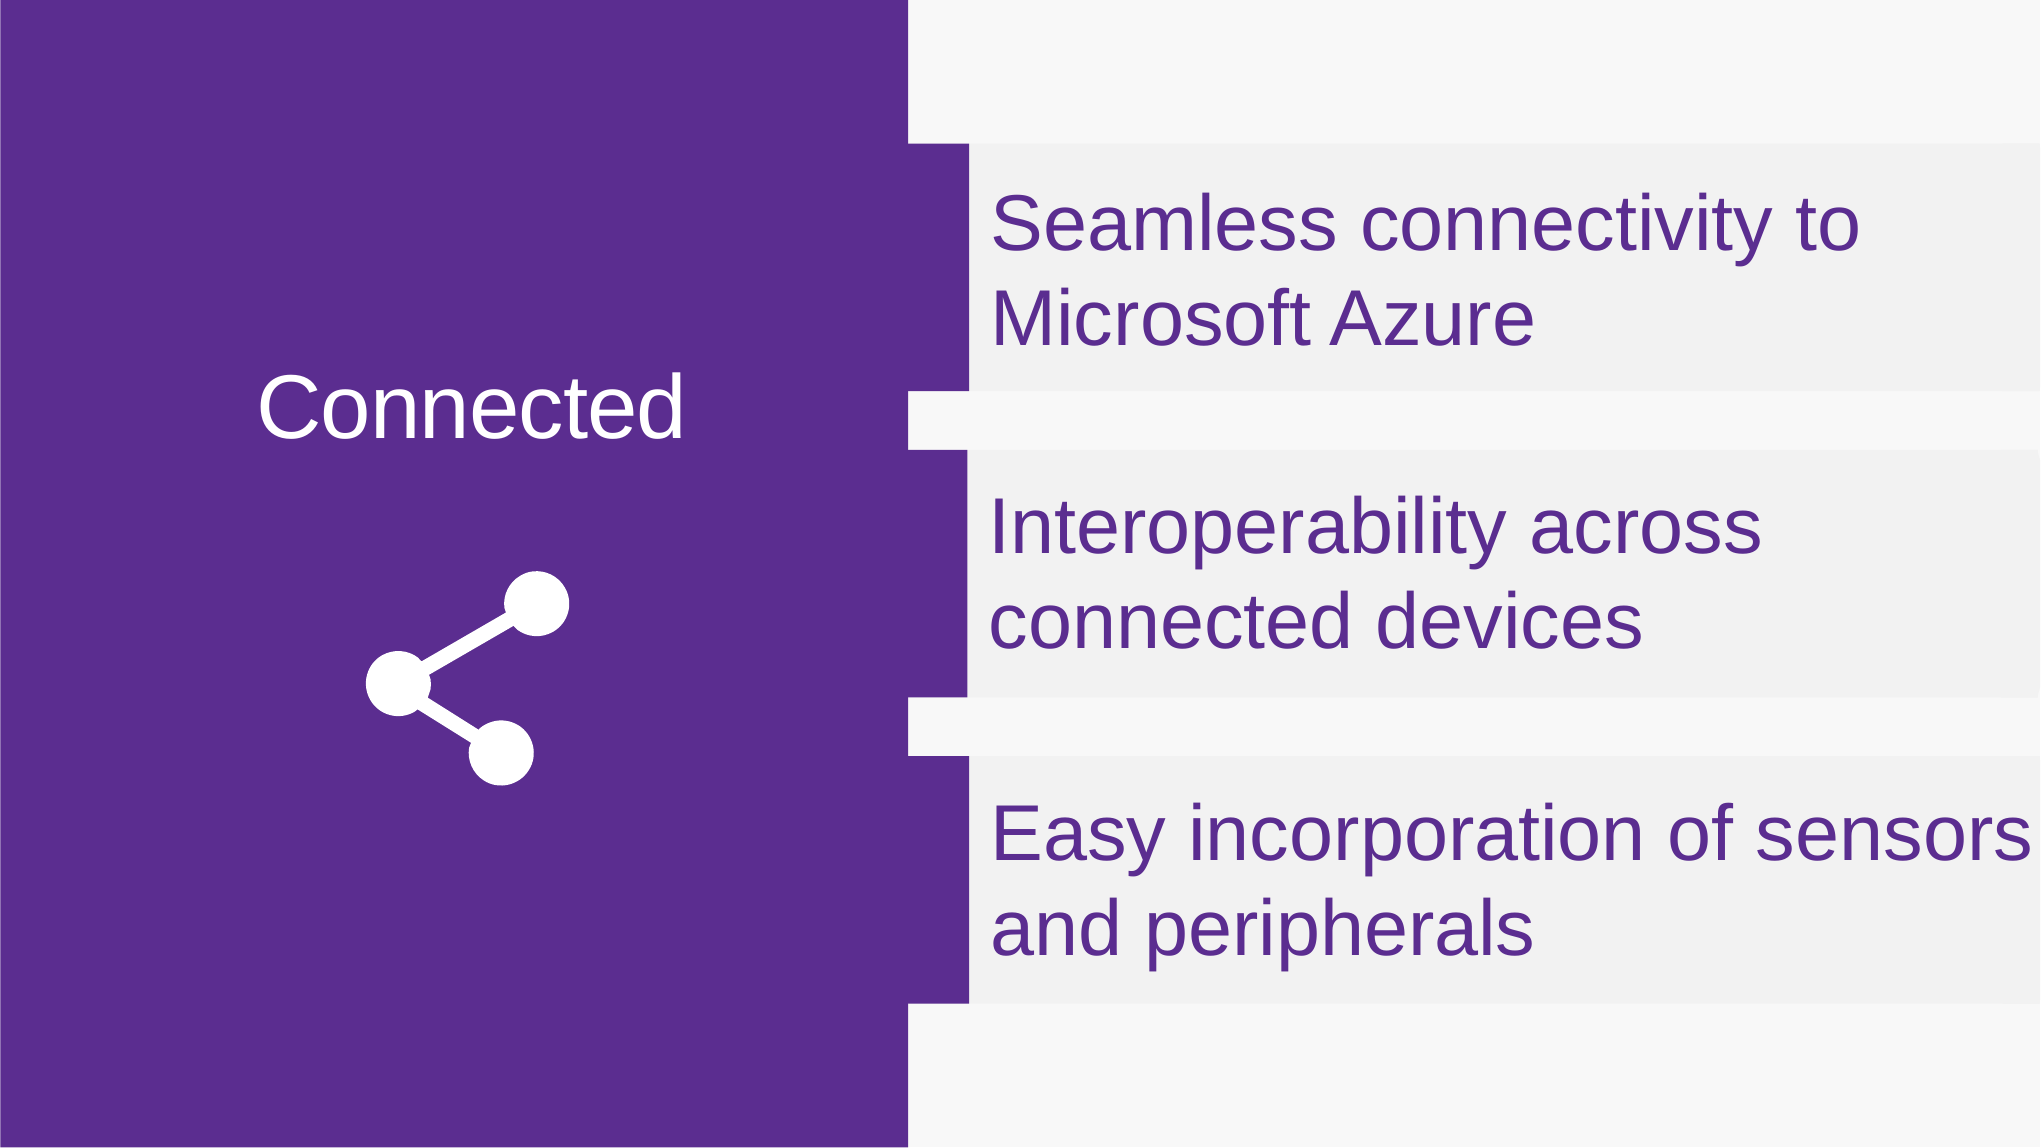

Connected

Seamless connectivity to Microsoft Azure

Interoperability across connected devices

Easy incorporation of sensors and peripherals